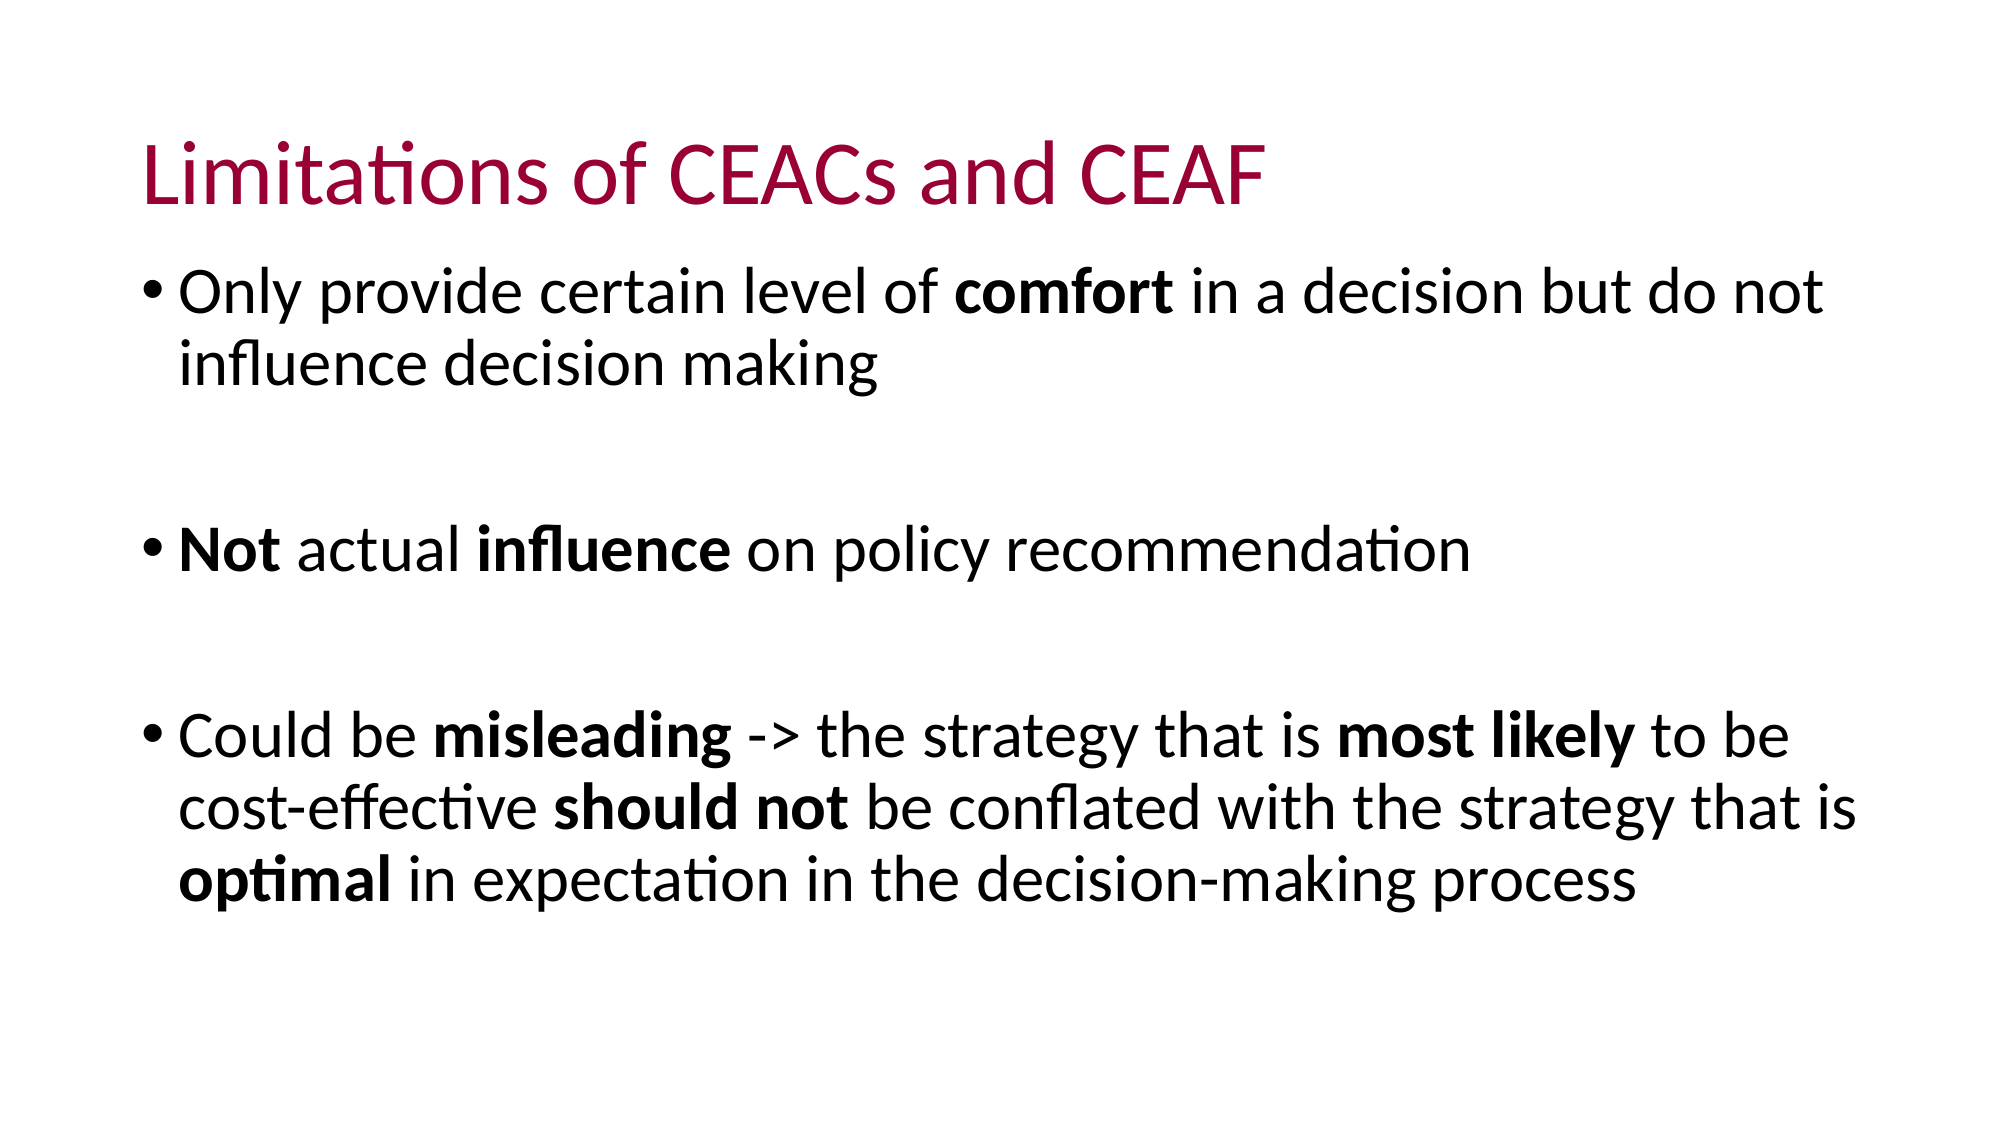

# Limitations of CEACs and CEAF
Only provide certain level of comfort in a decision but do not influence decision making

Not actual influence on policy recommendation

Could be misleading -> ﻿the strategy that is most likely to be cost-effective should not be conflated with the strategy that is optimal in expectation in the decision-making process